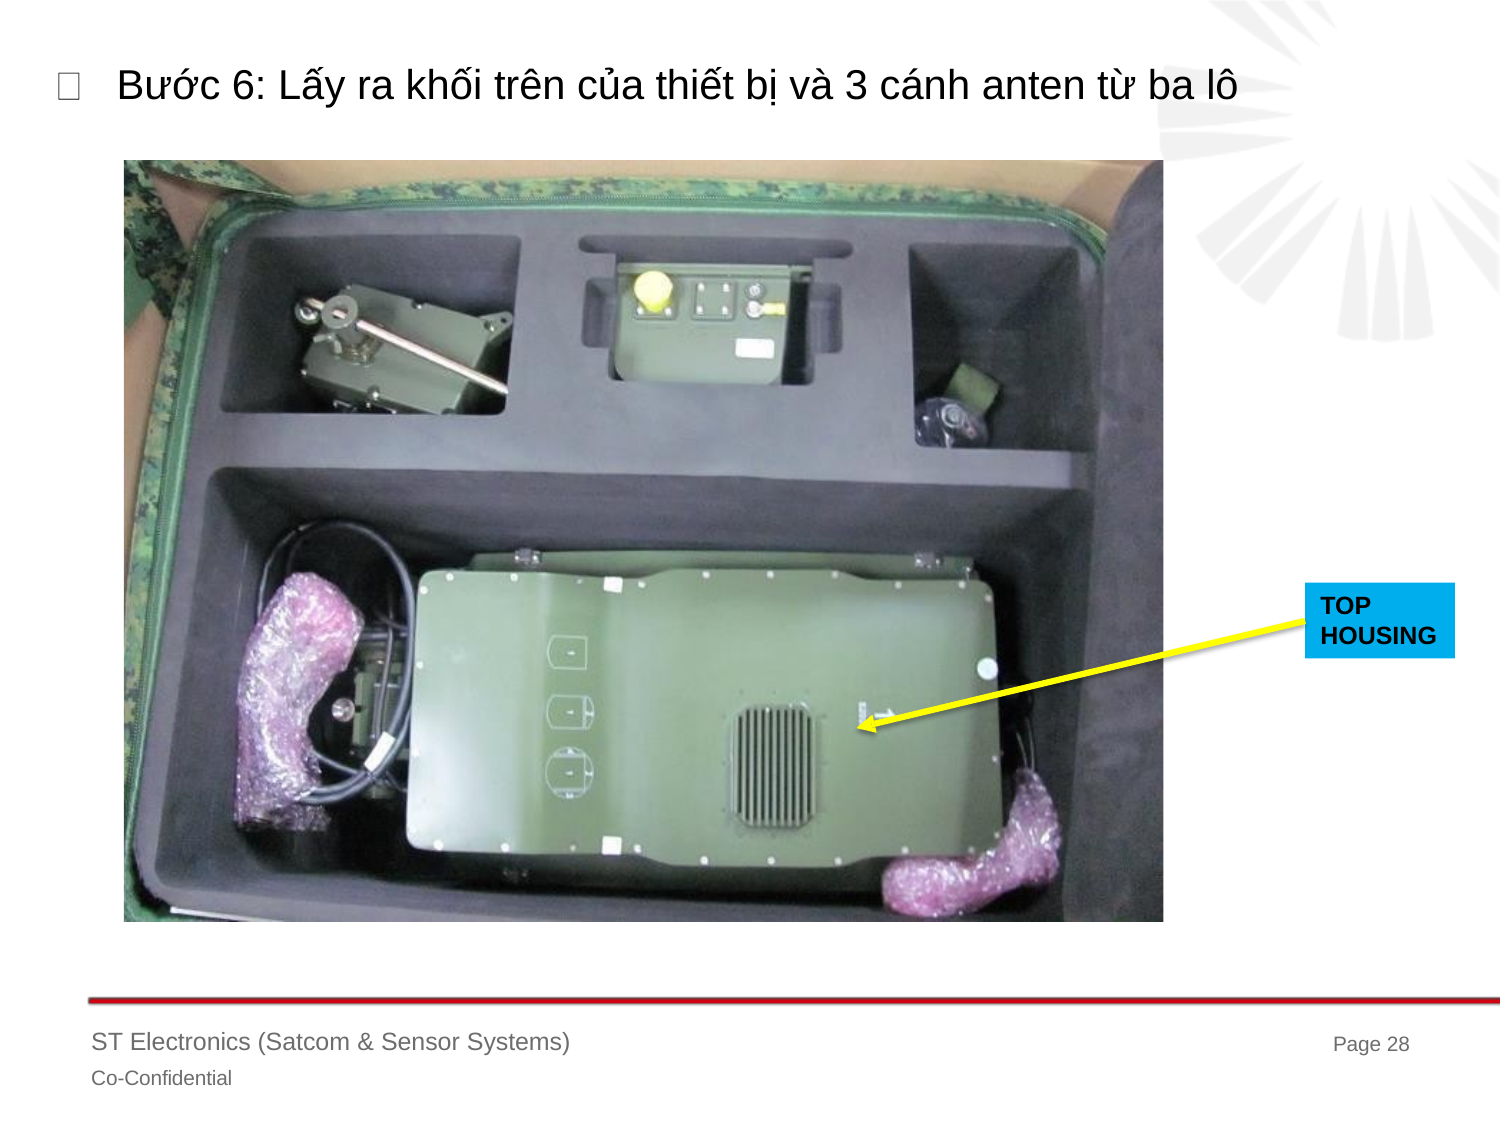

# Bước 6: Lấy ra khối trên của thiết bị và 3 cánh anten từ ba lô

TOP  HOUSING

ST Electronics (Satcom & Sensor Systems)
Co-Confidential
Page 28